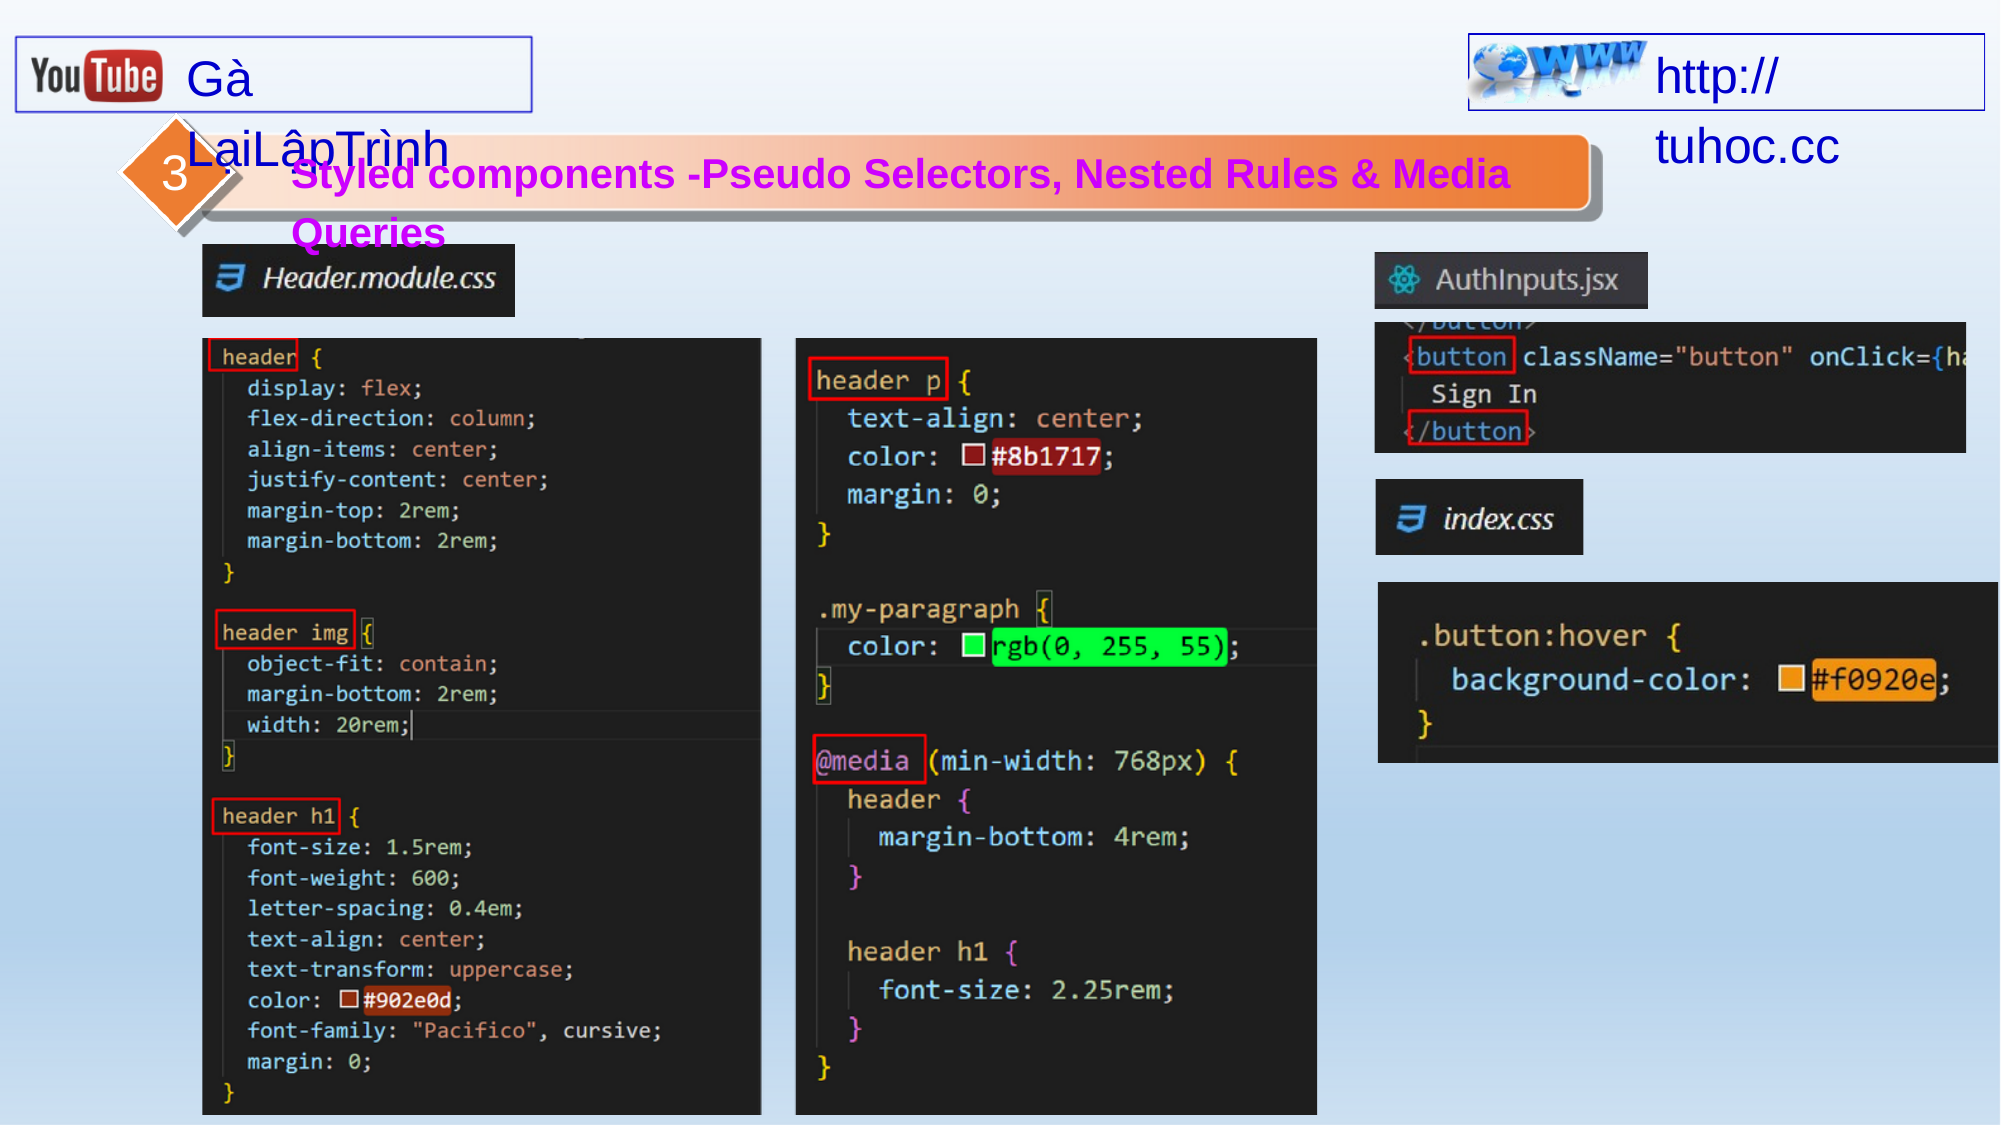

http:// tuhoc.cc

Gà LạiLậpTrình

3
Styled components -Pseudo Selectors, Nested Rules & Media Queries